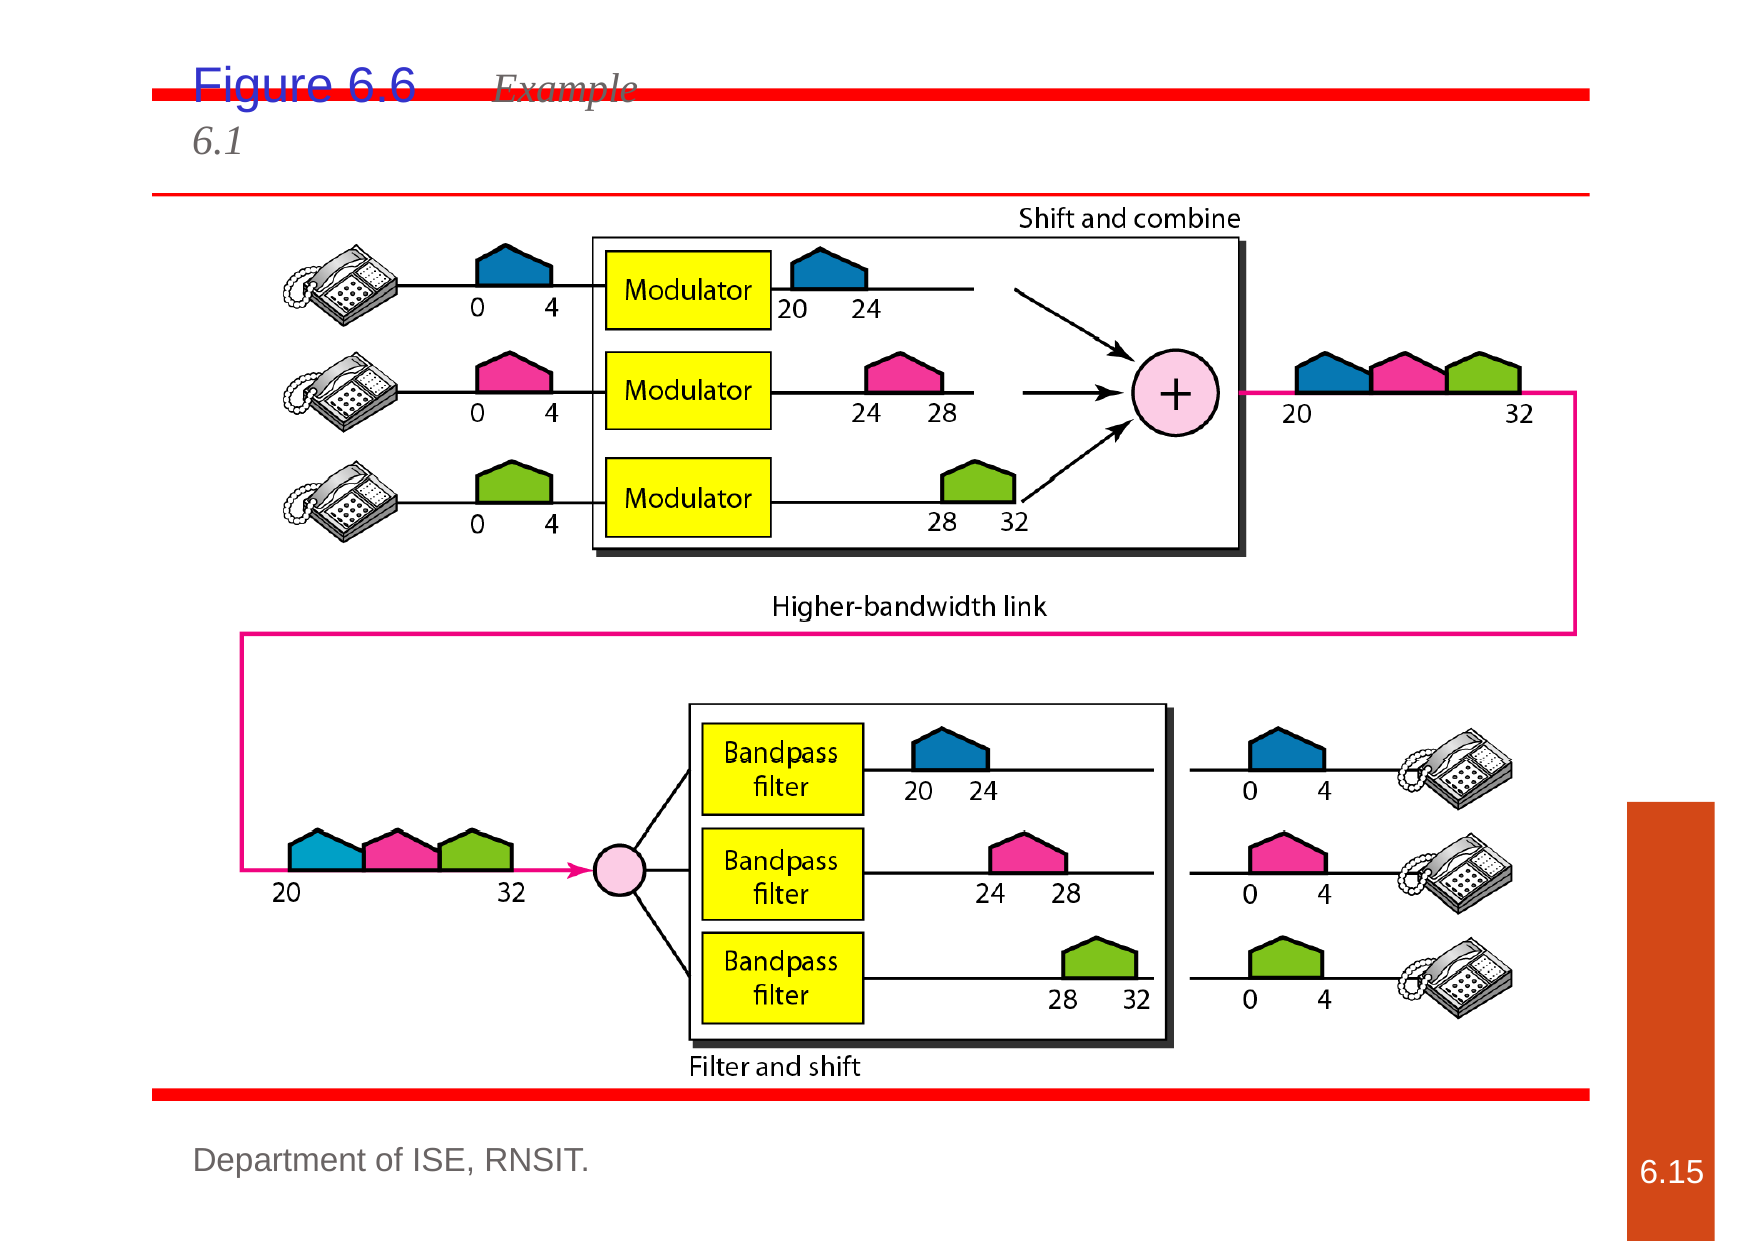

# Figure 6.6	Example 6.1

Department of ISE, RNSIT.
6.15